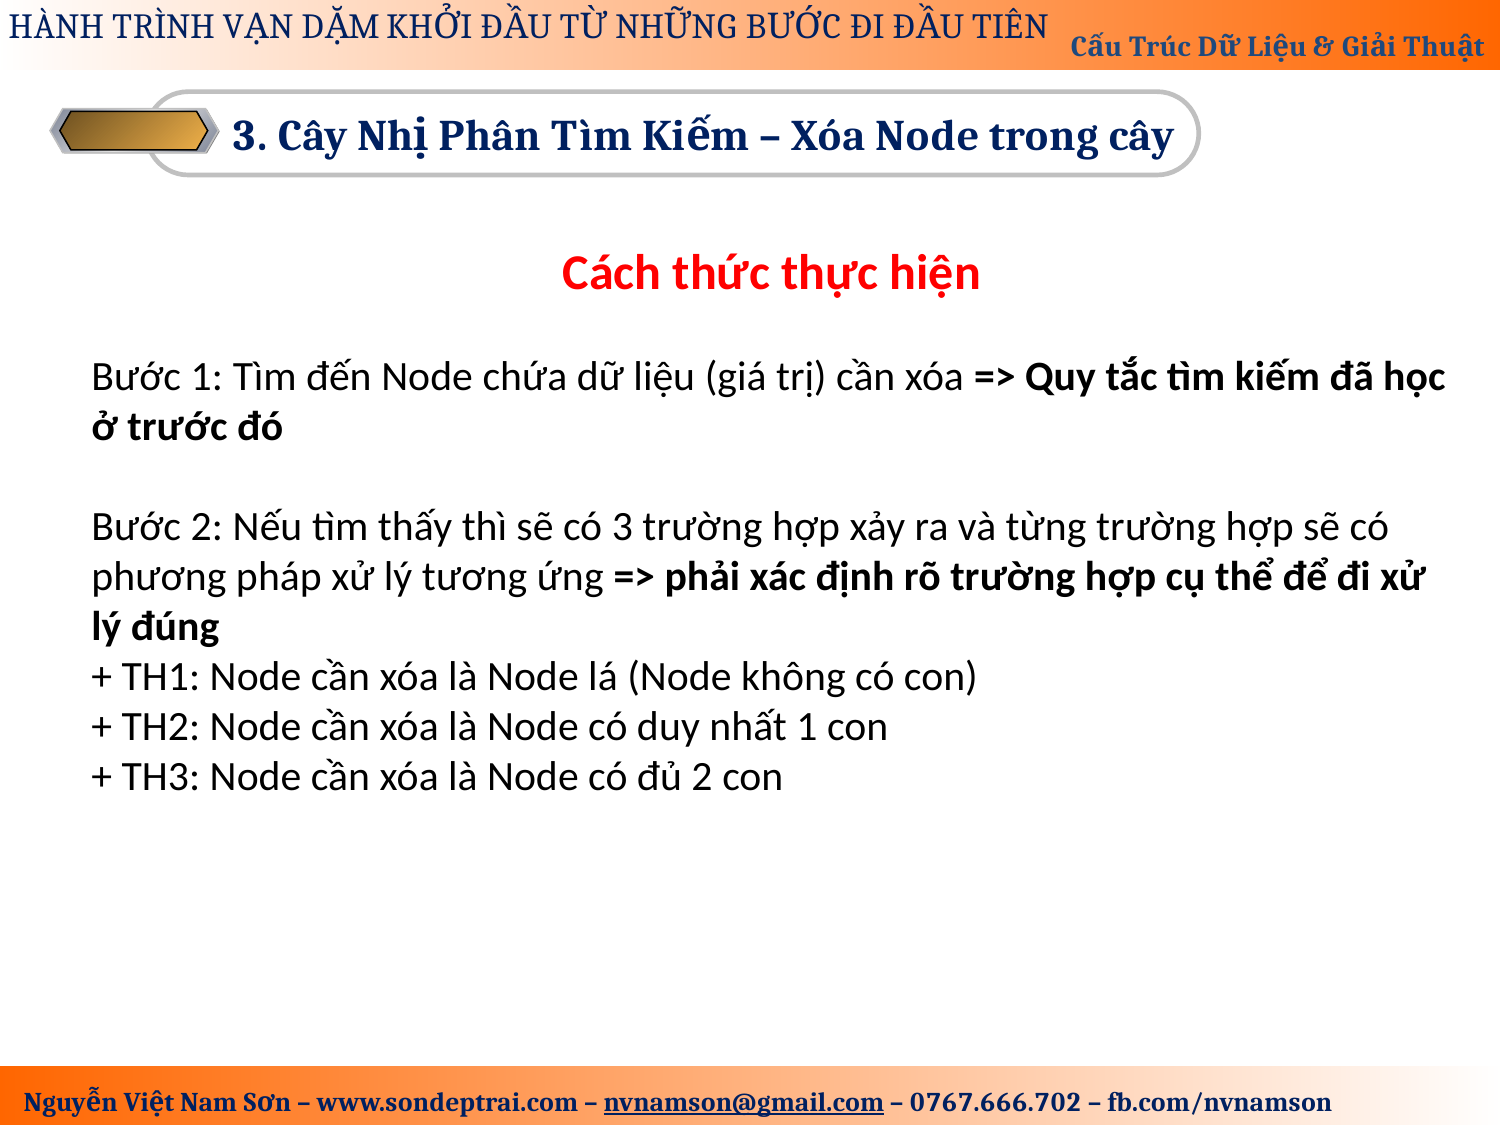

3. Cây Nhị Phân Tìm Kiếm – Xóa Node trong cây

Cách thức thực hiện

Bước 1: Tìm đến Node chứa dữ liệu (giá trị) cần xóa => Quy tắc tìm kiếm đã học ở trước đó

Bước 2: Nếu tìm thấy thì sẽ có 3 trường hợp xảy ra và từng trường hợp sẽ có phương pháp xử lý tương ứng => phải xác định rõ trường hợp cụ thể để đi xử lý đúng
+ TH1: Node cần xóa là Node lá (Node không có con)
+ TH2: Node cần xóa là Node có duy nhất 1 con
+ TH3: Node cần xóa là Node có đủ 2 con